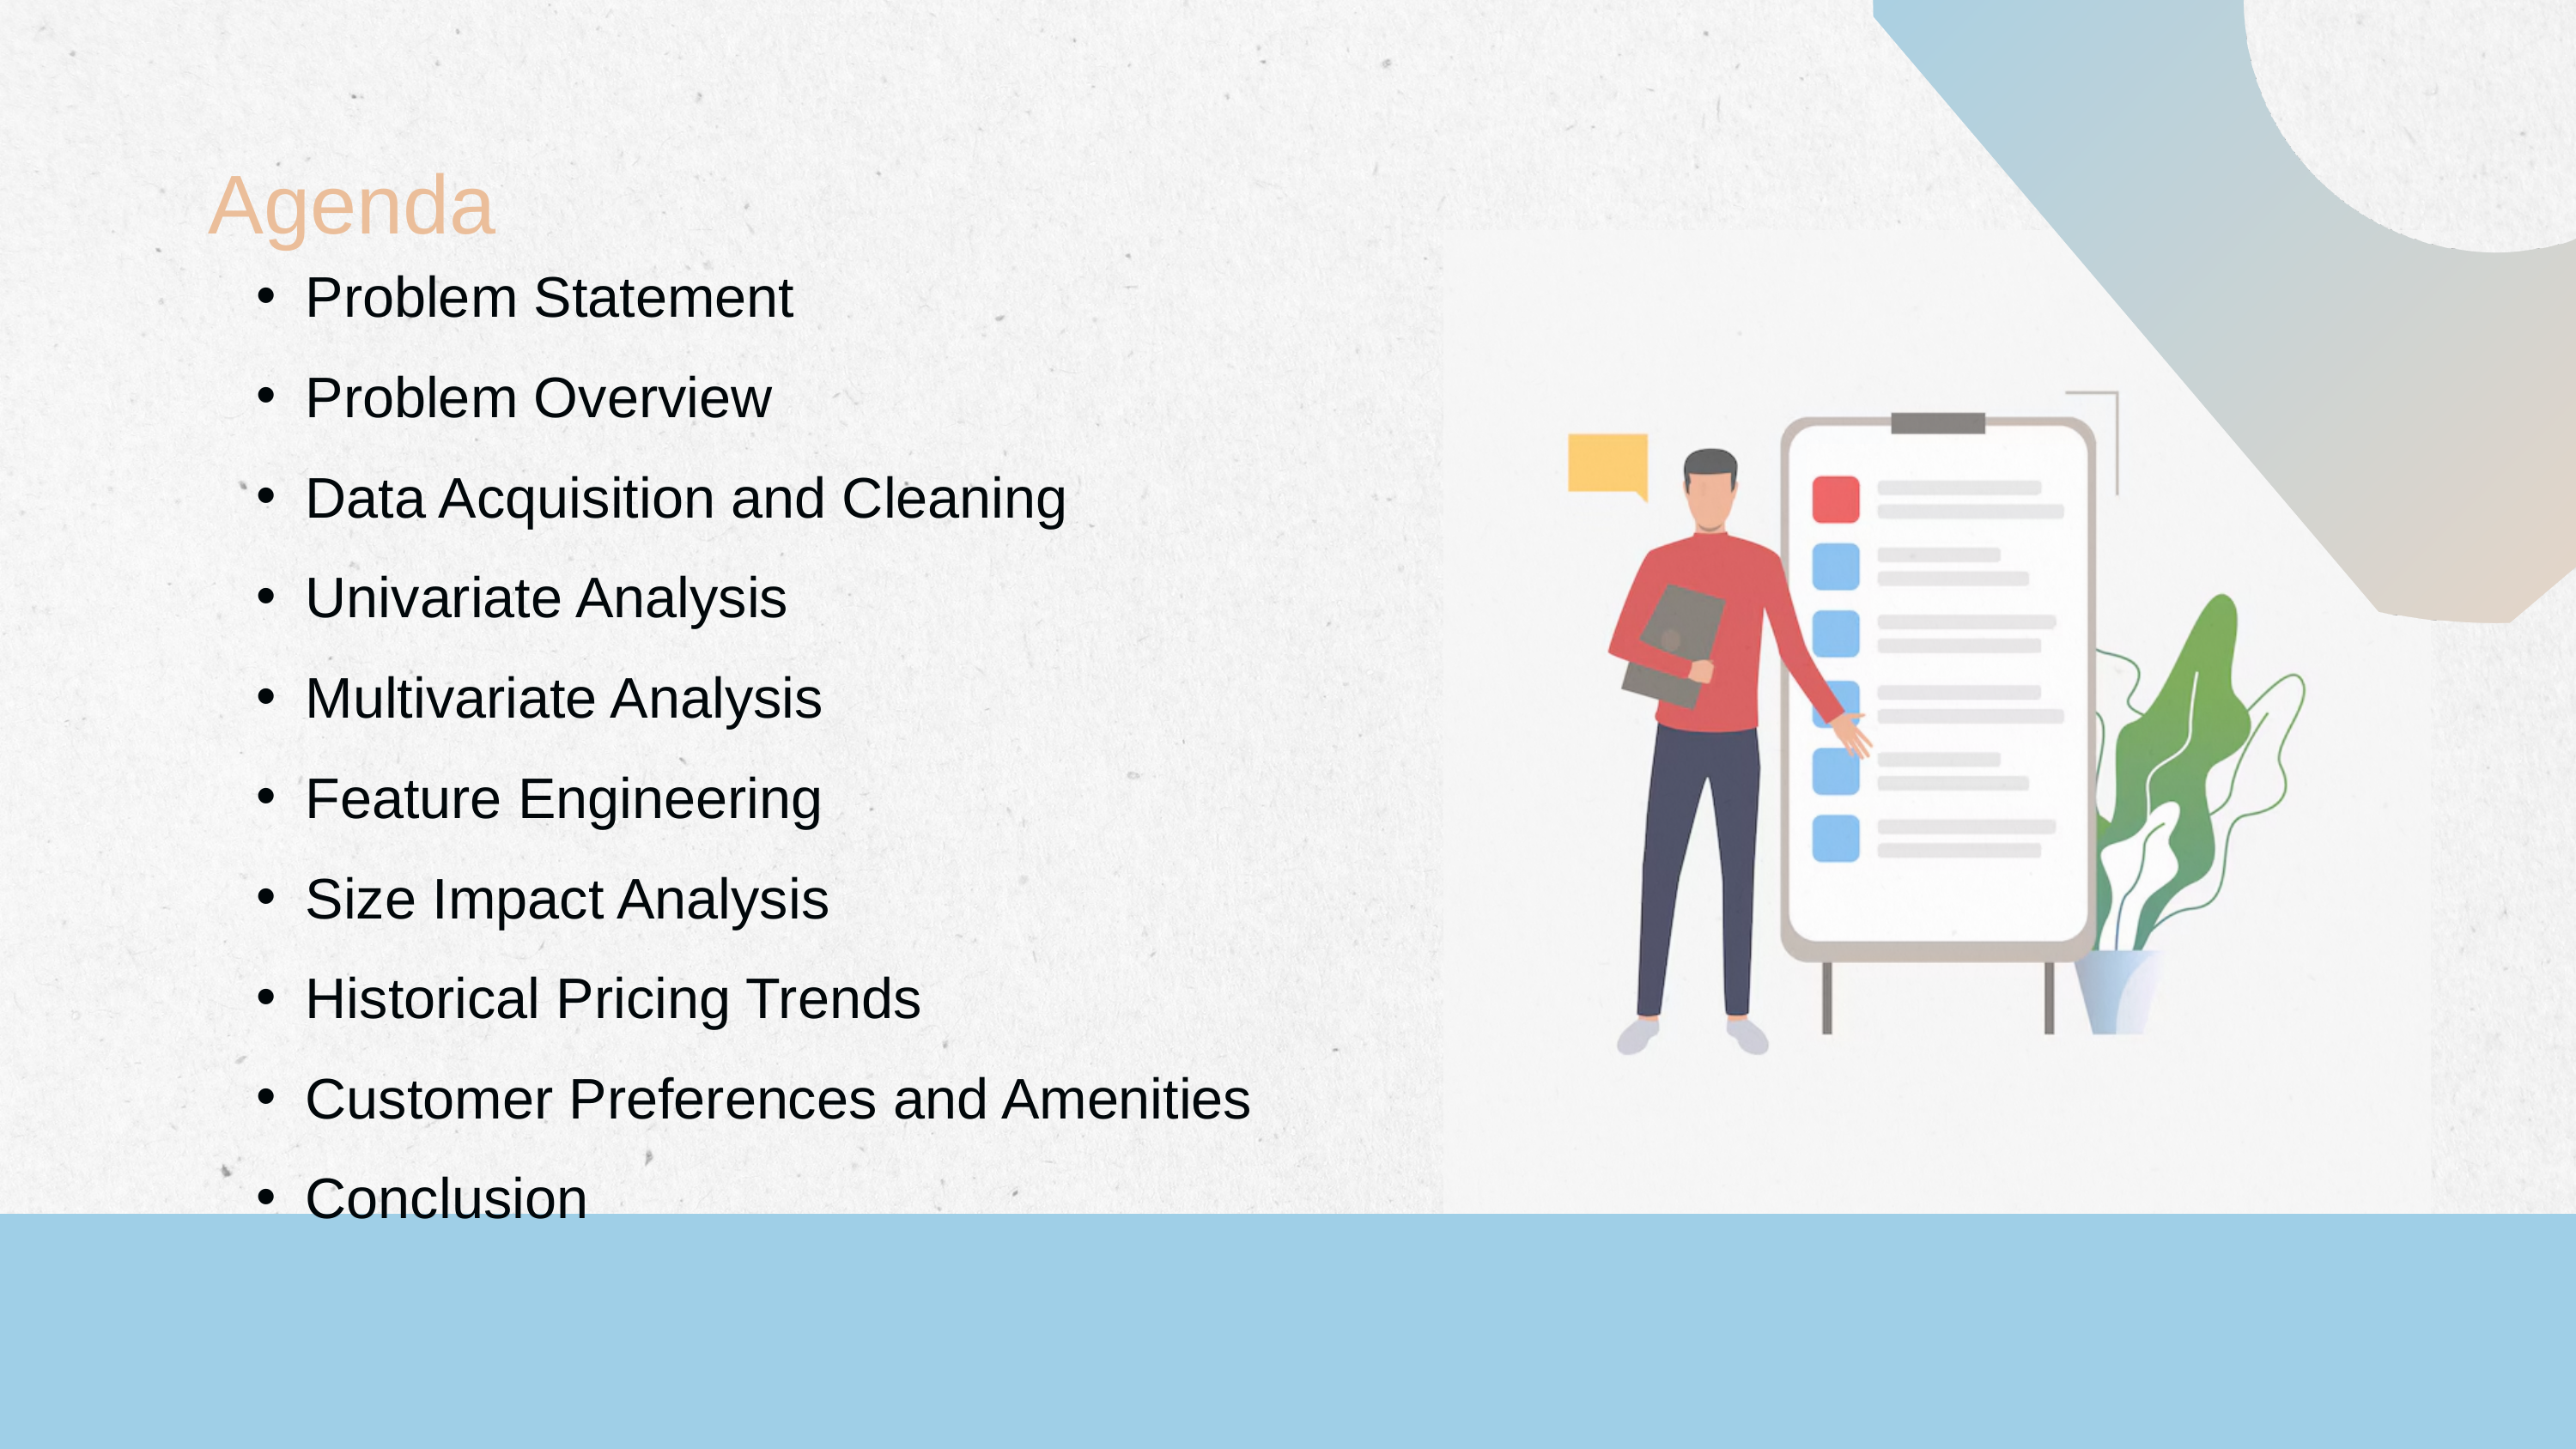

Agenda
Problem Statement
Problem Overview
Data Acquisition and Cleaning
Univariate Analysis
Multivariate Analysis
Feature Engineering
Size Impact Analysis
Historical Pricing Trends
Customer Preferences and Amenities
Conclusion